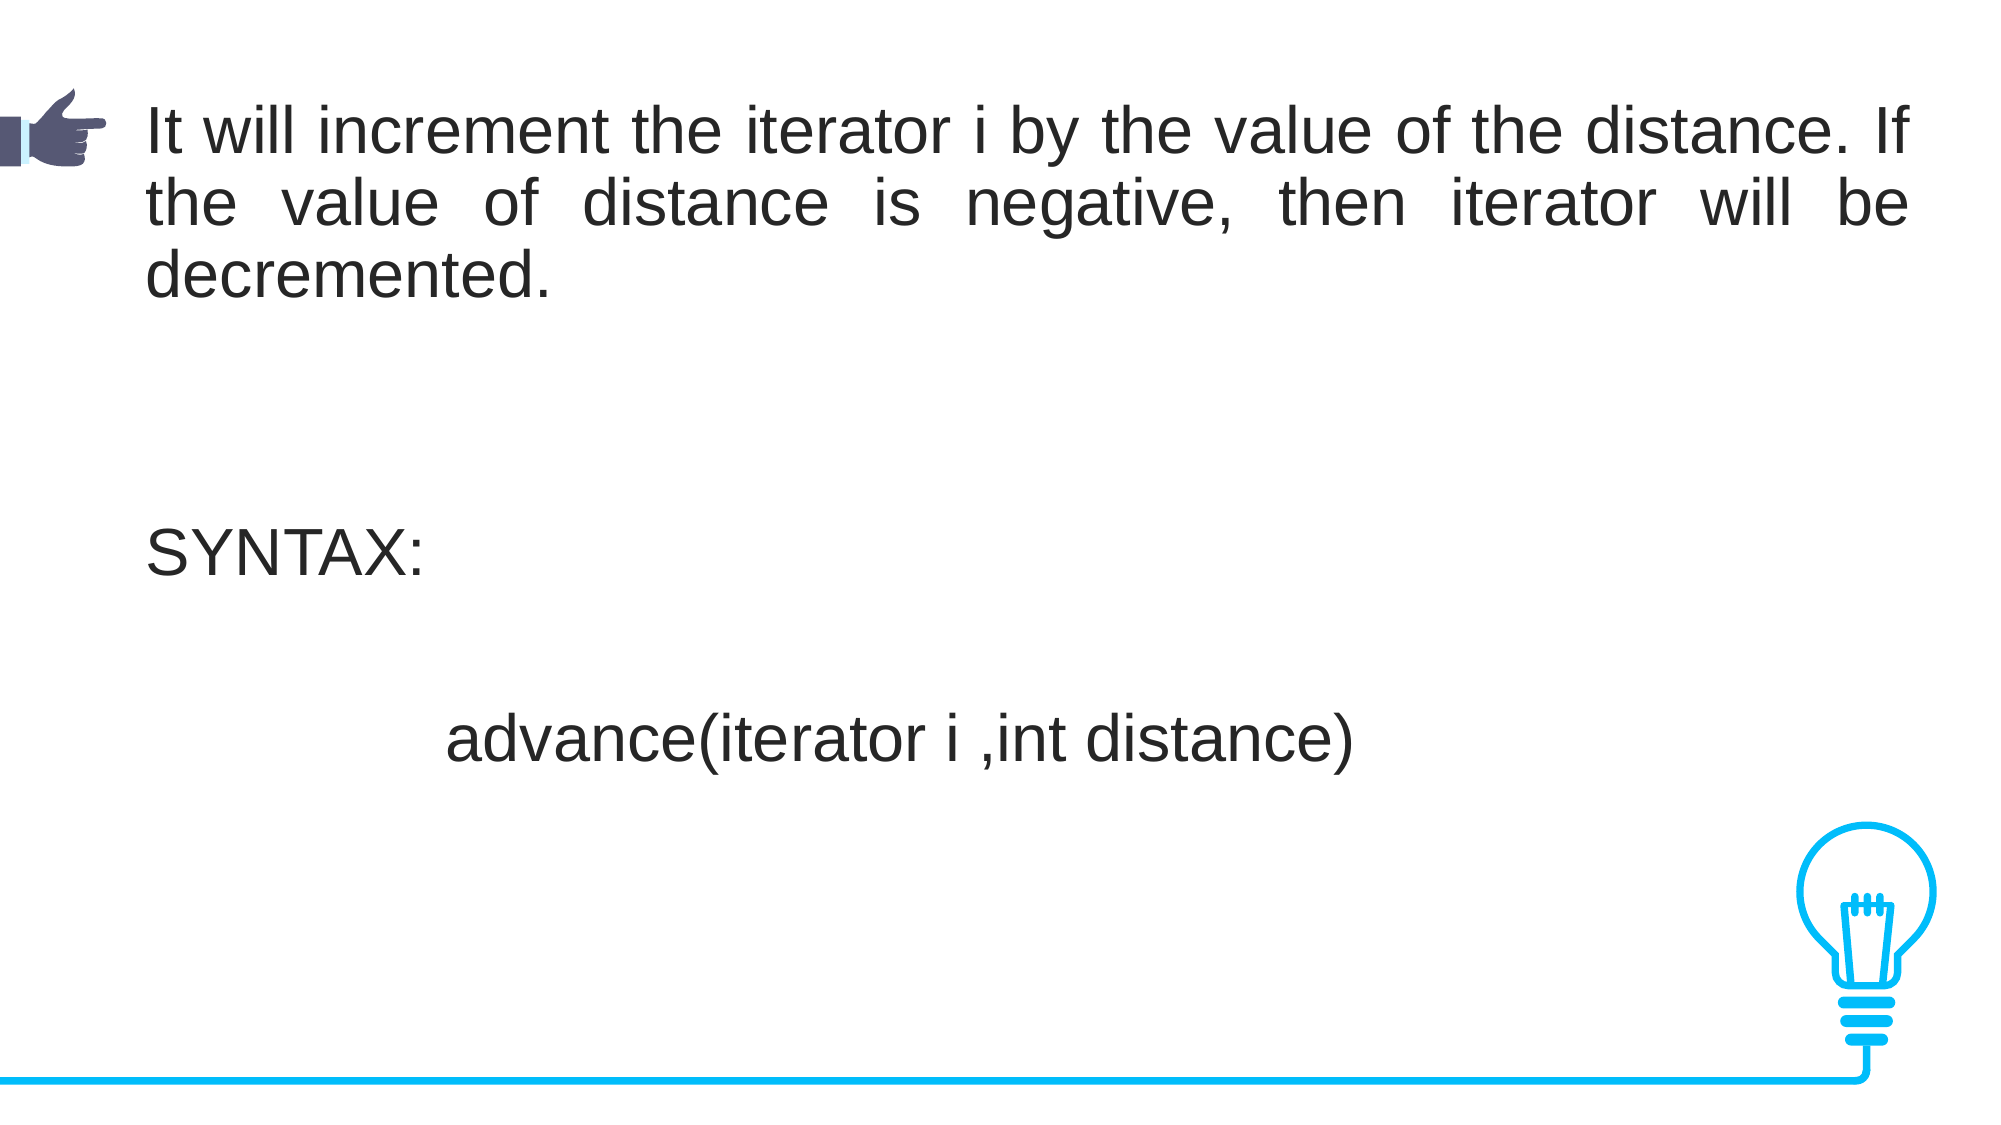

It will increment the iterator i by the value of the distance. If the value of distance is negative, then iterator will be decremented.

SYNTAX:

		advance(iterator i ,int distance)